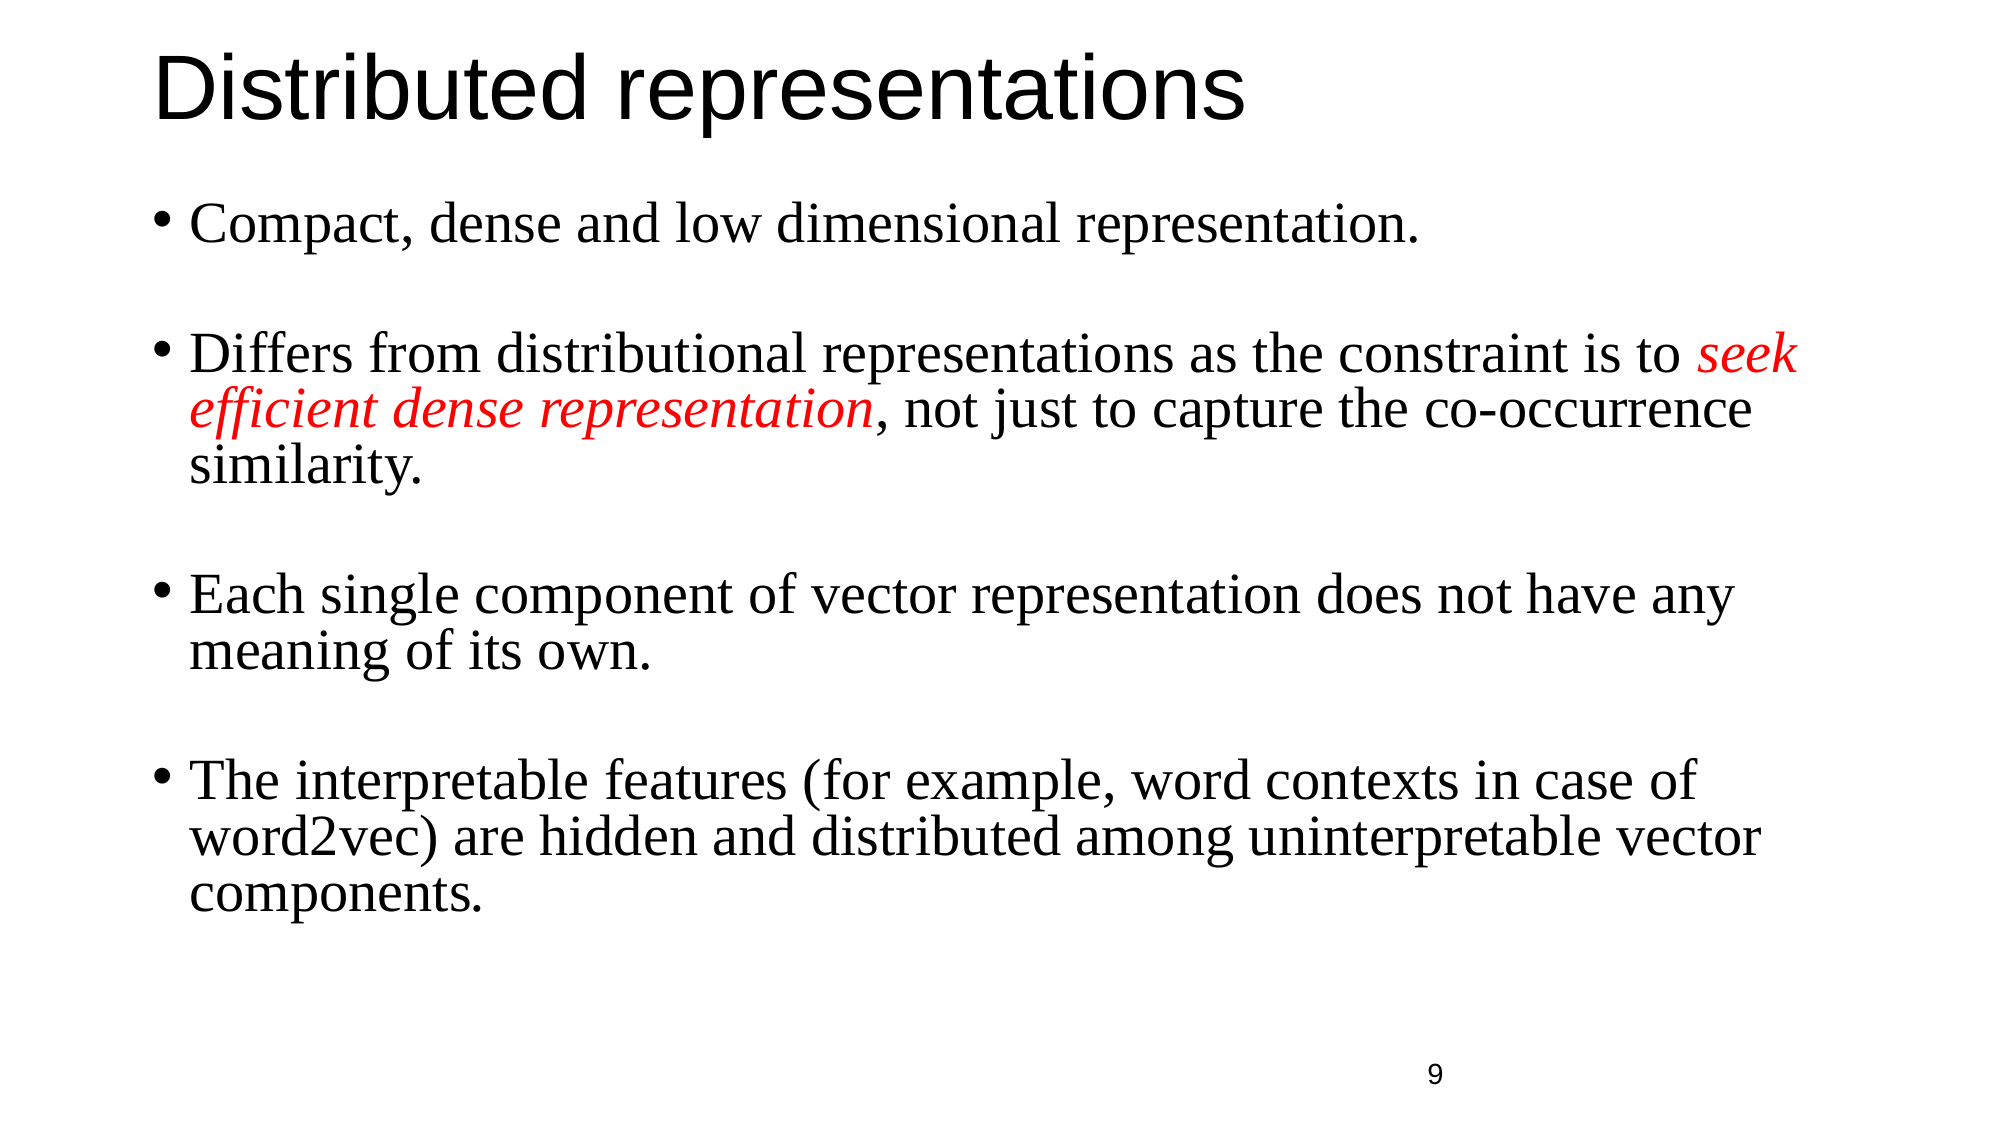

# Distributed representations
Compact, dense and low dimensional representation.

Differs from distributional representations as the constraint is to seek efficient dense representation, not just to capture the co-occurrence similarity.

Each single component of vector representation does not have any meaning of its own.

The interpretable features (for example, word contexts in case of word2vec) are hidden and distributed among uninterpretable vector components.
9